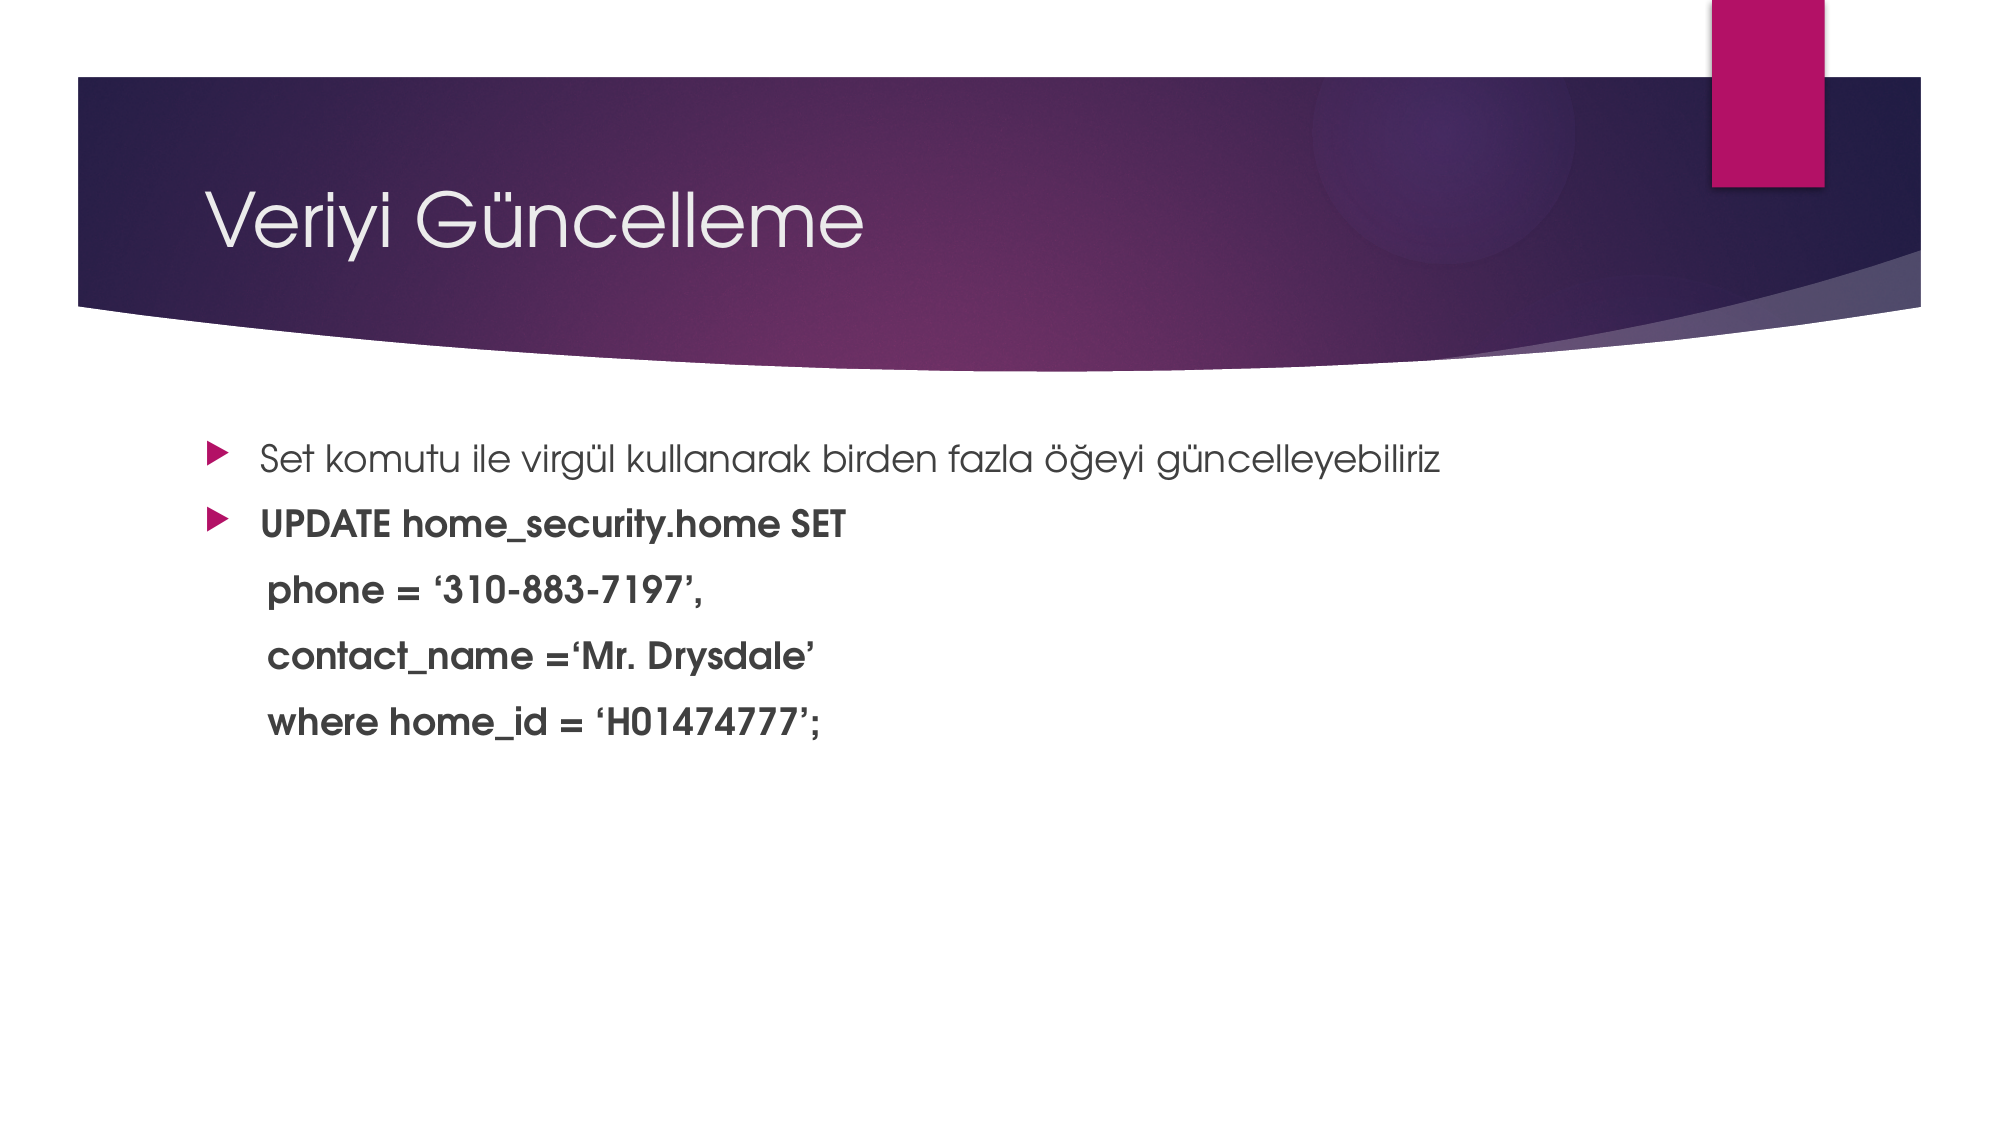

# Veriyi Güncelleme
Set komutu ile virgül kullanarak birden fazla öğeyi güncelleyebiliriz
UPDATE home_security.home SET
      phone = ‘310-883-7197’,
      contact_name =‘Mr. Drysdale’
      where home_id = ‘H01474777’;